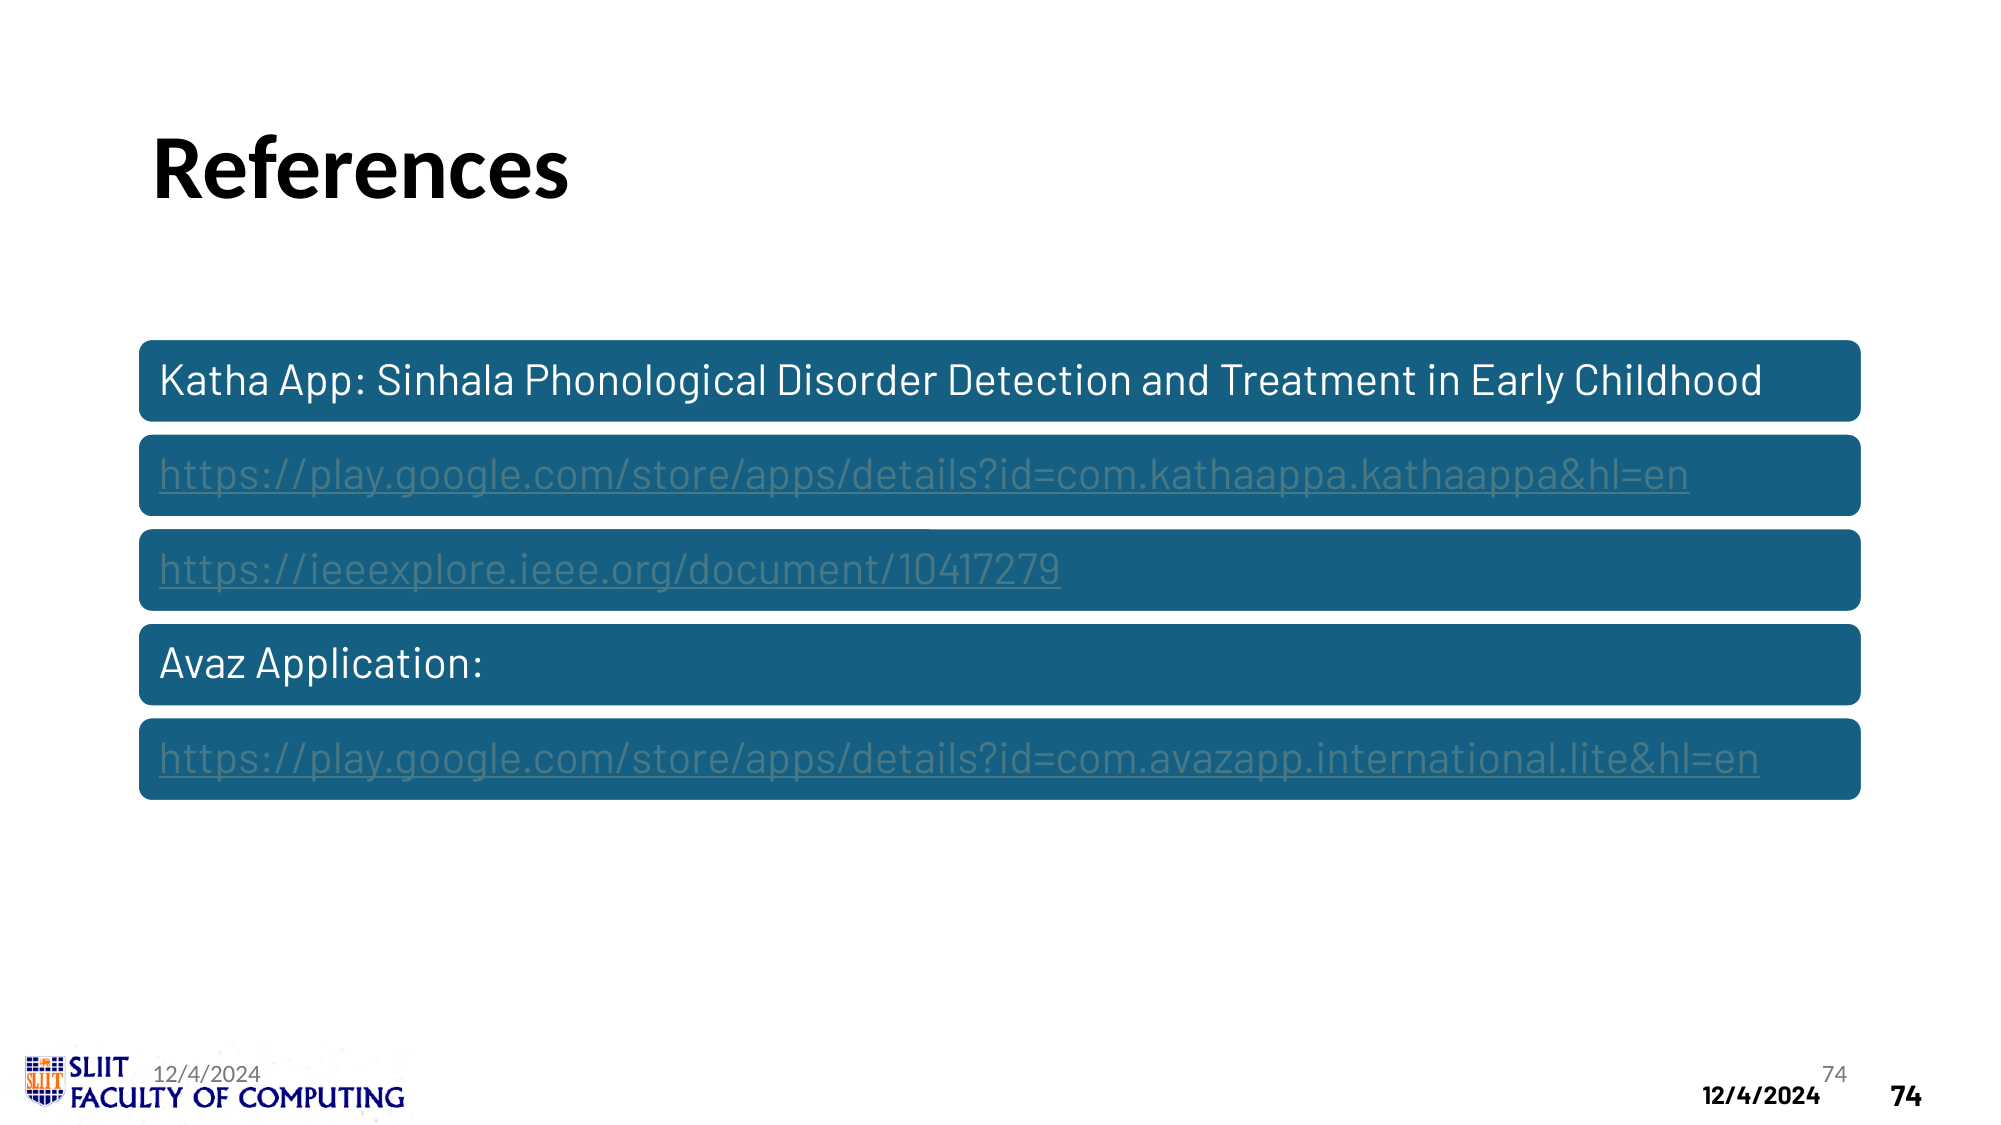

# References
Katha App: Sinhala Phonological Disorder Detection and Treatment in Early Childhood
https://play.google.com/store/apps/details?id=com.kathaappa.kathaappa&hl=en
https://ieeexplore.ieee.org/document/10417279
Avaz Application:
https://play.google.com/store/apps/details?id=com.avazapp.international.lite&hl=en
12/4/2024
74